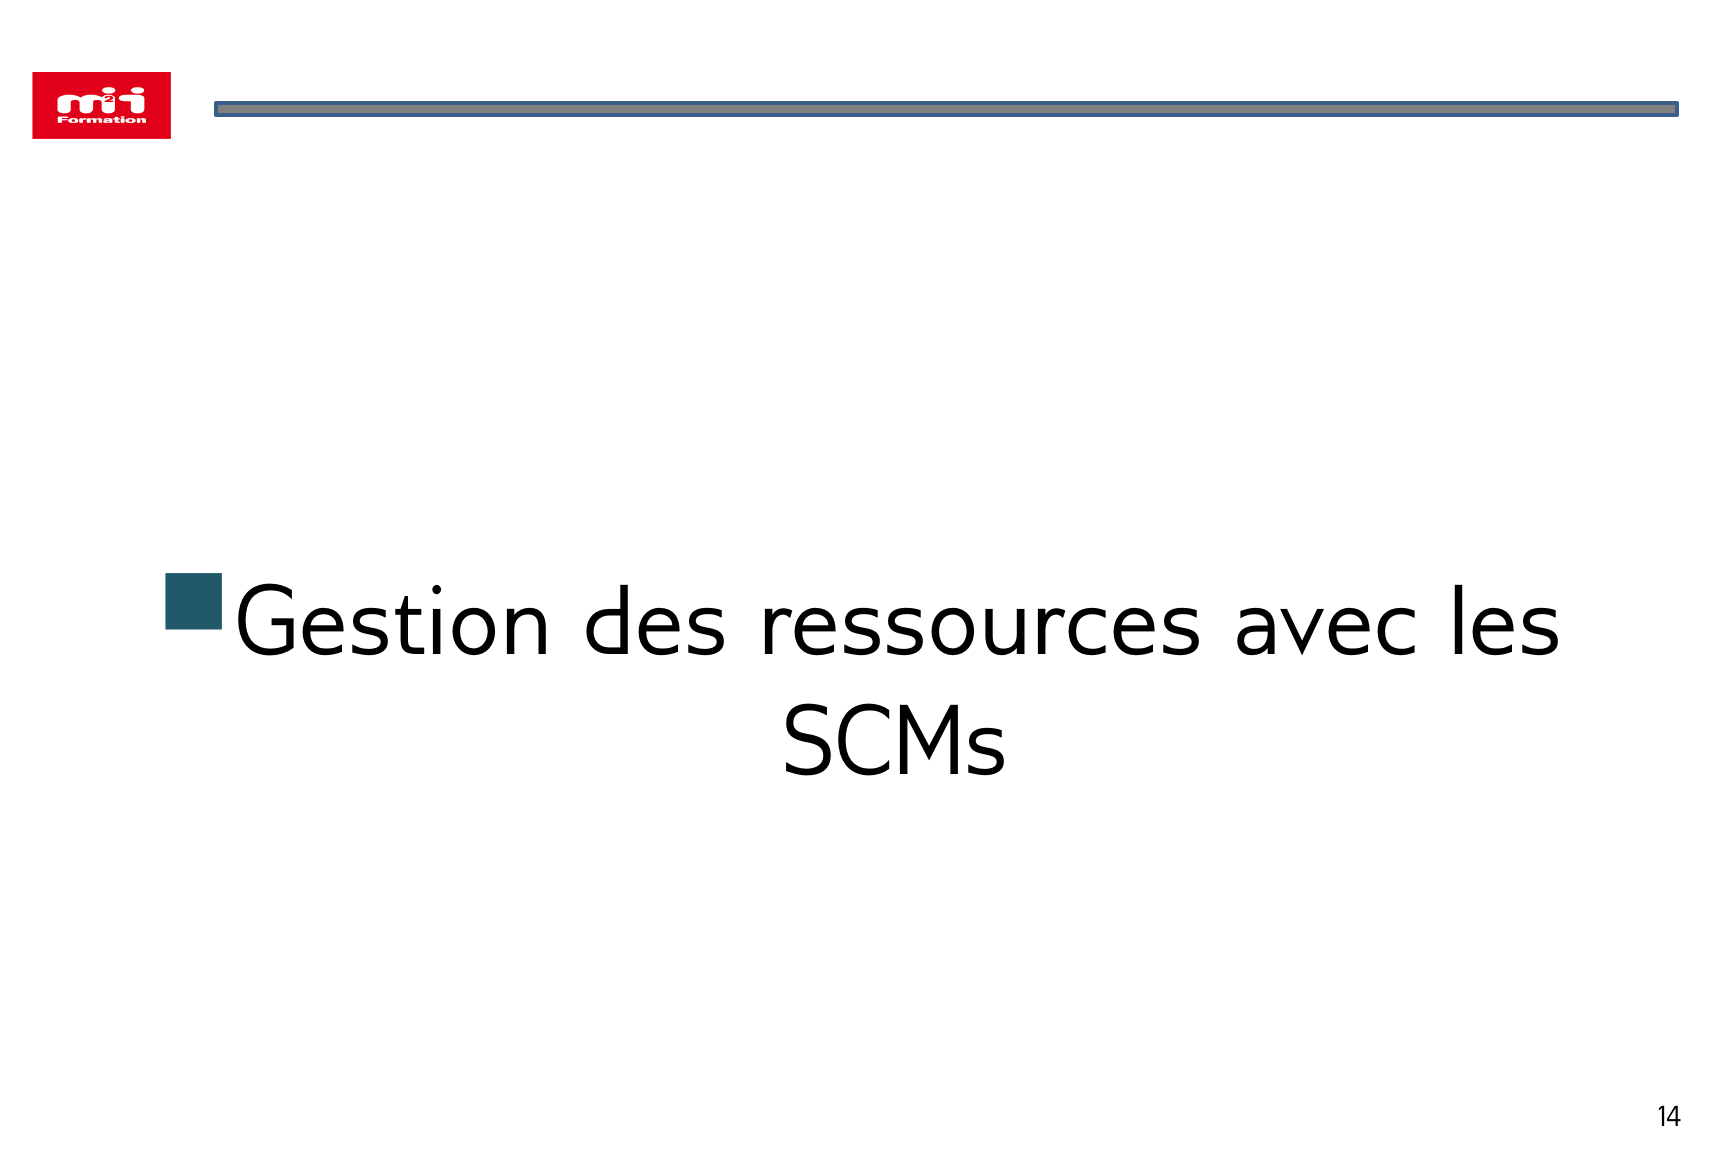

#

Gestion des ressources avec les SCMs
14